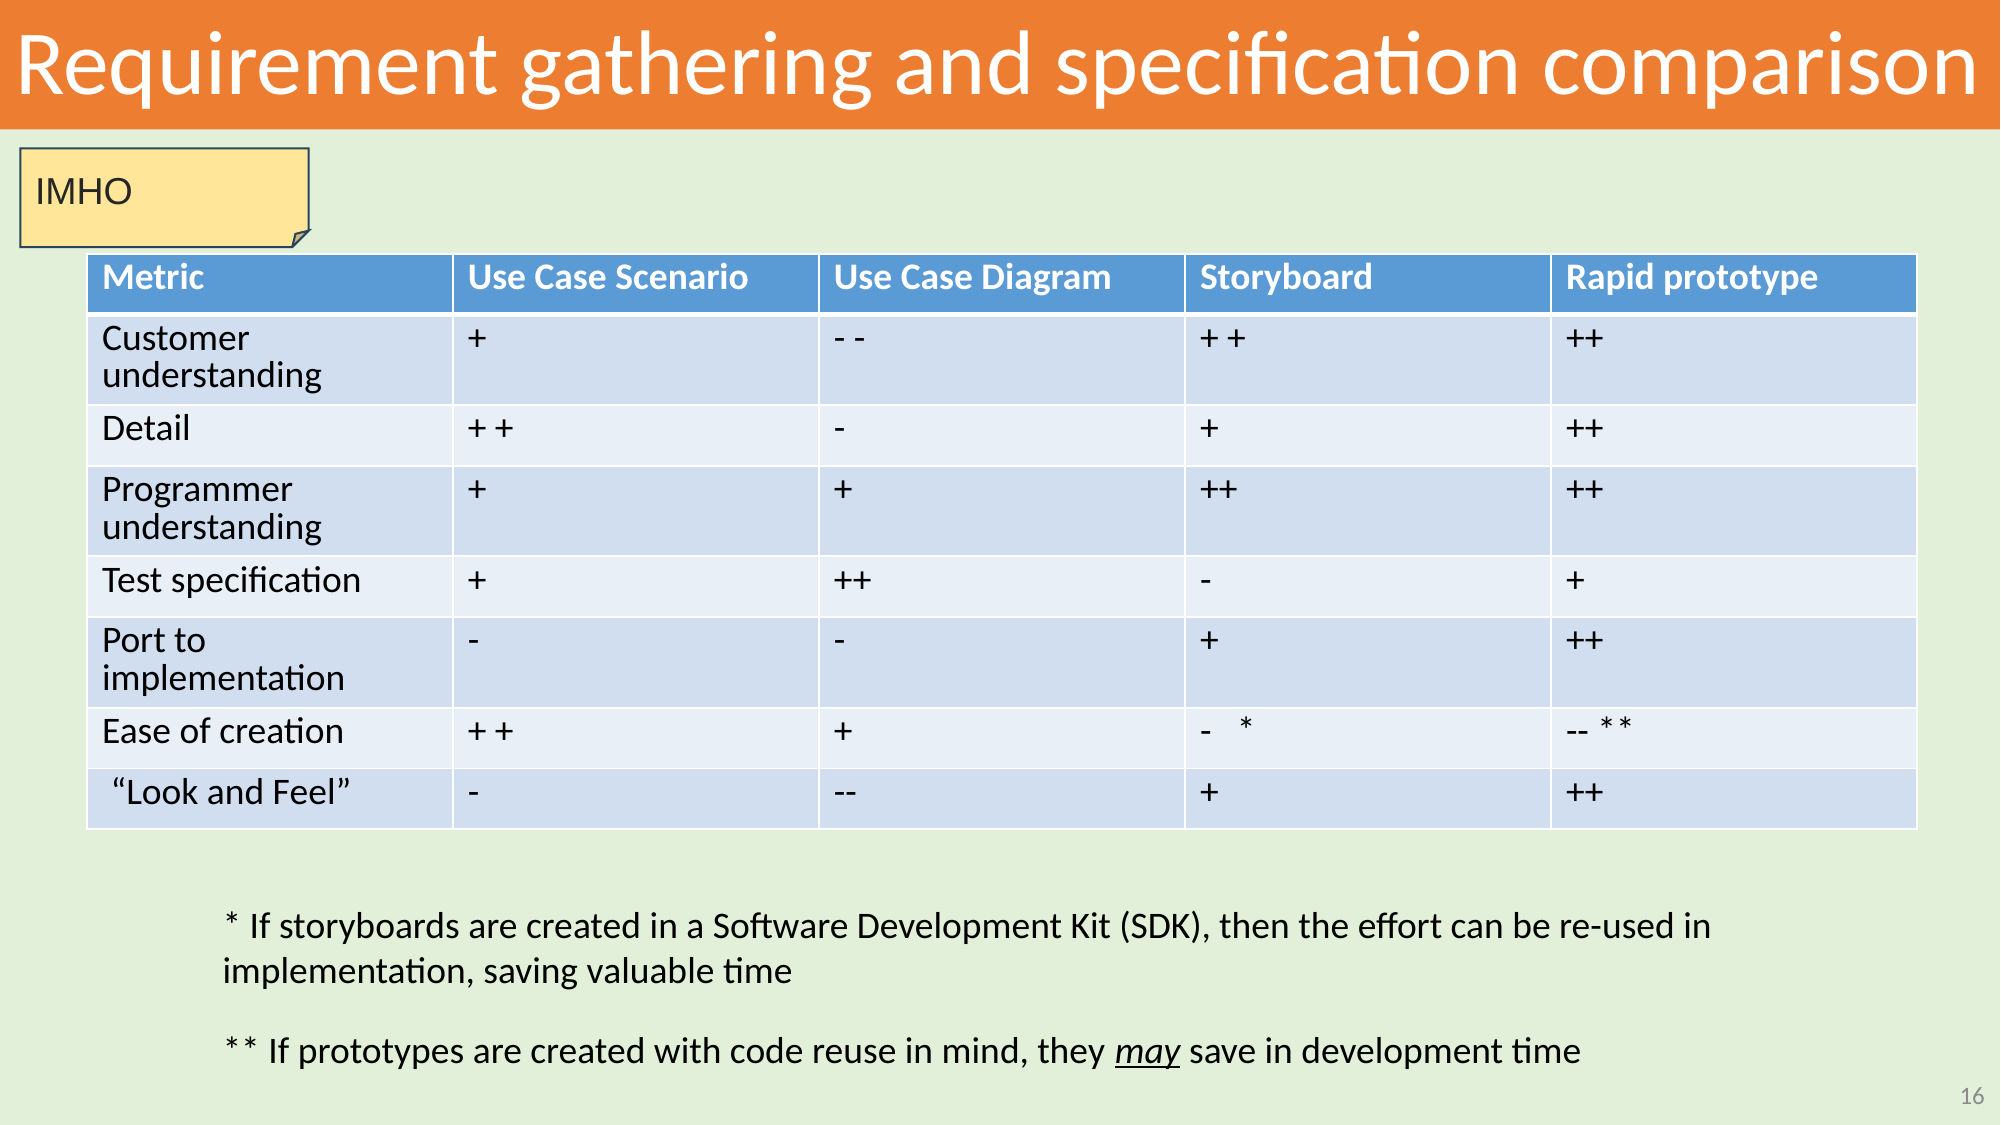

# Requirement gathering and specification comparison
IMHO
| Metric | Use Case Scenario | Use Case Diagram | Storyboard | Rapid prototype |
| --- | --- | --- | --- | --- |
| Customer understanding | + | - - | + + | ++ |
| Detail | + + | - | + | ++ |
| Programmer understanding | + | + | ++ | ++ |
| Test specification | + | ++ | - | + |
| Port to implementation | - | - | + | ++ |
| Ease of creation | + + | + | - \* | -- \*\* |
| “Look and Feel” | - | -- | + | ++ |
* If storyboards are created in a Software Development Kit (SDK), then the effort can be re-used in implementation, saving valuable time
** If prototypes are created with code reuse in mind, they may save in development time
16